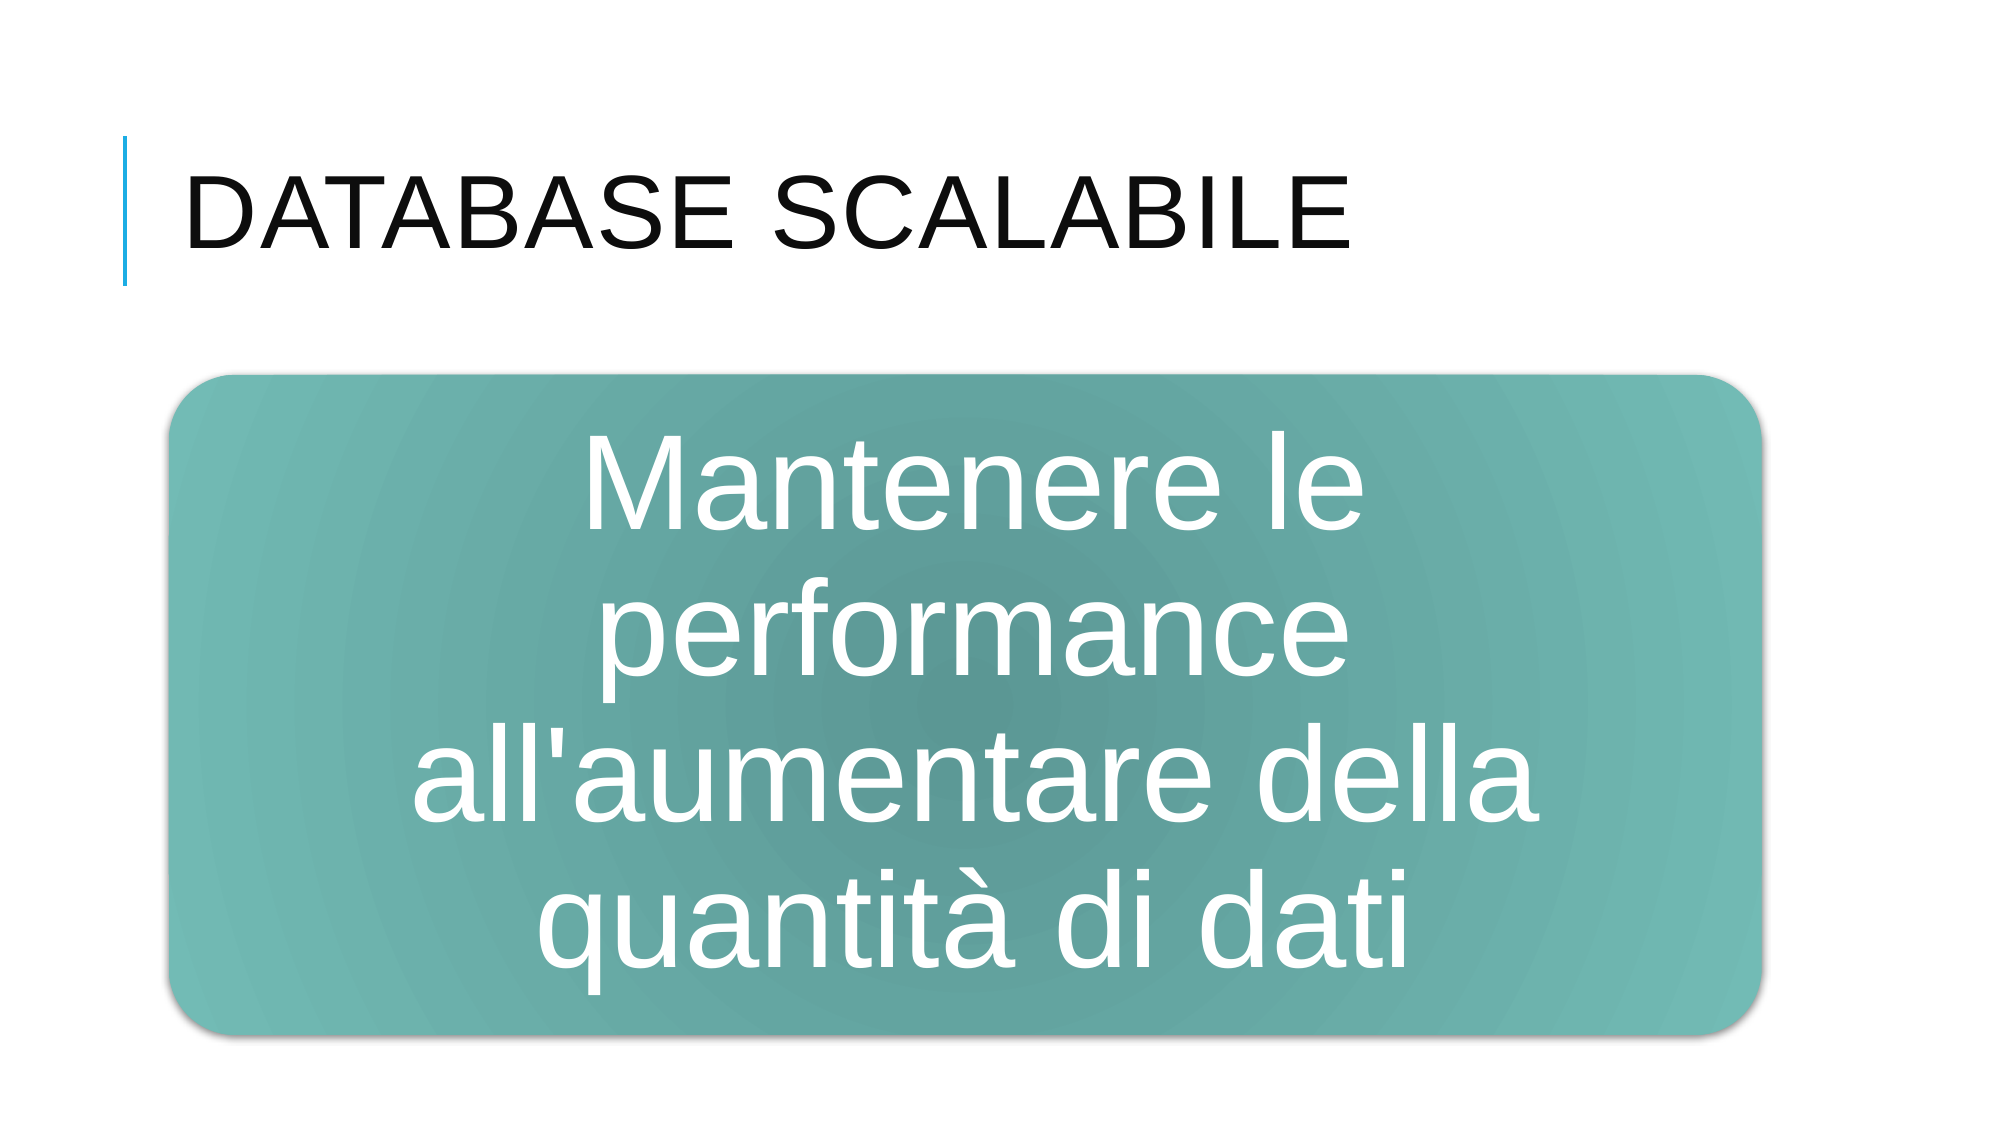

# Database scalabile
Mantenere le performance all'aumentare della quantità di dati